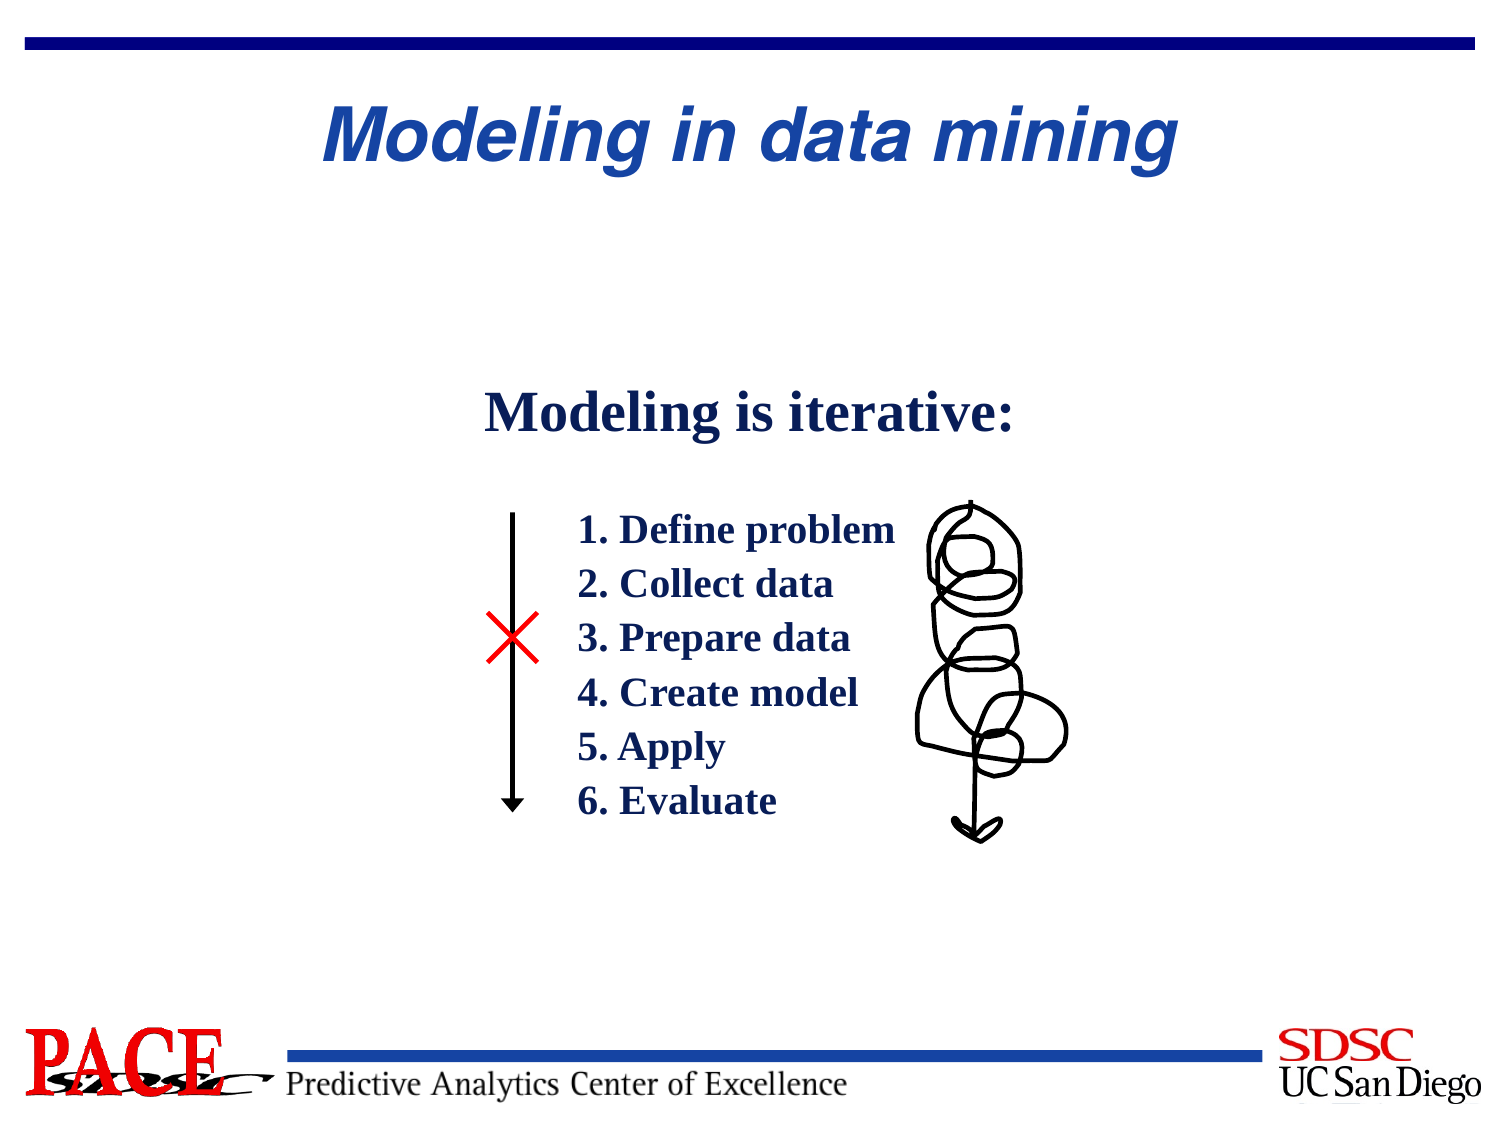

# Modeling in data mining
Modeling is iterative:

	1. Define problem
	2. Collect data
	3. Prepare data
	4. Create model
	5. Apply
	6. Evaluate